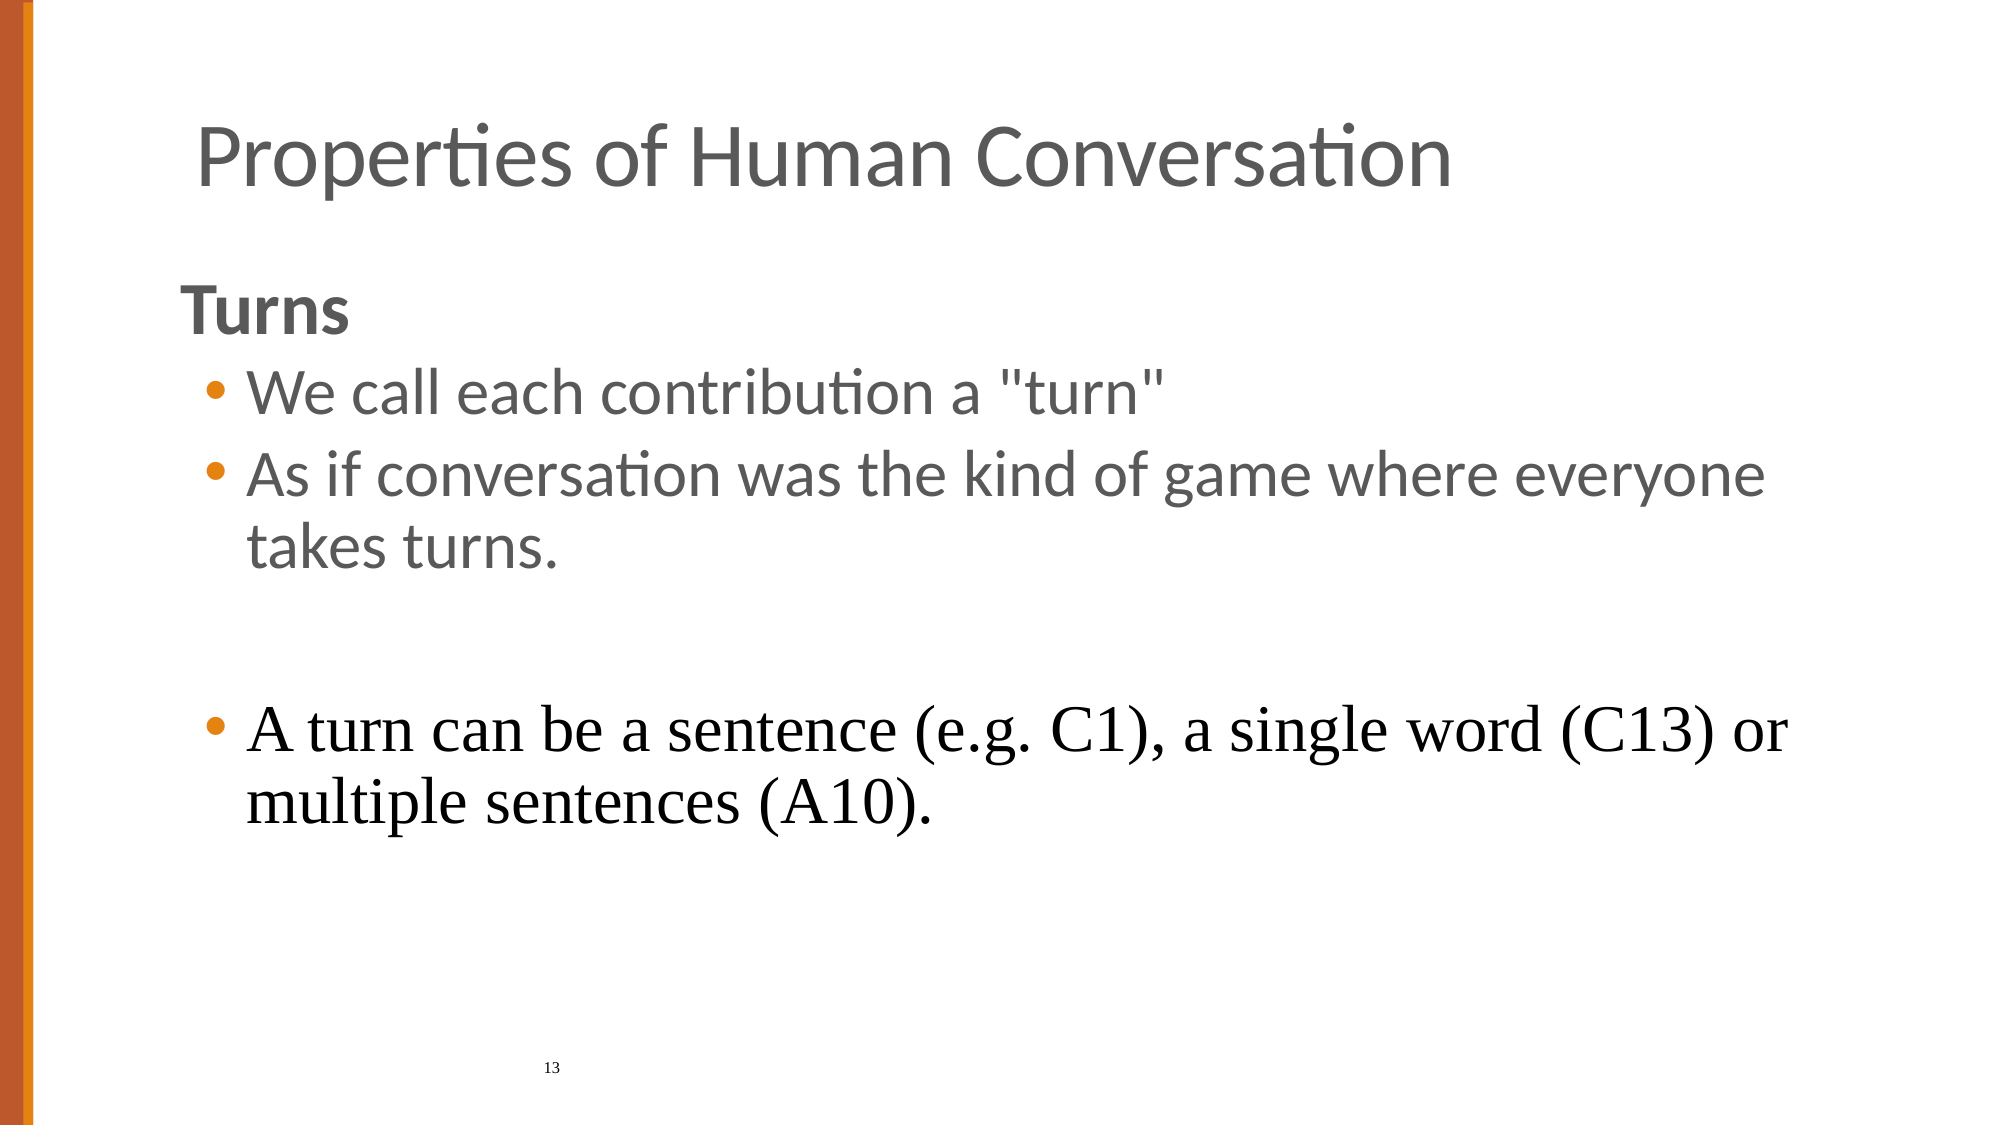

# Properties of Human Conversation
Turns
We call each contribution a "turn"
As if conversation was the kind of game where everyone takes turns.

A turn can be a sentence (e.g. C1), a single word (C13) or multiple sentences (A10).

13